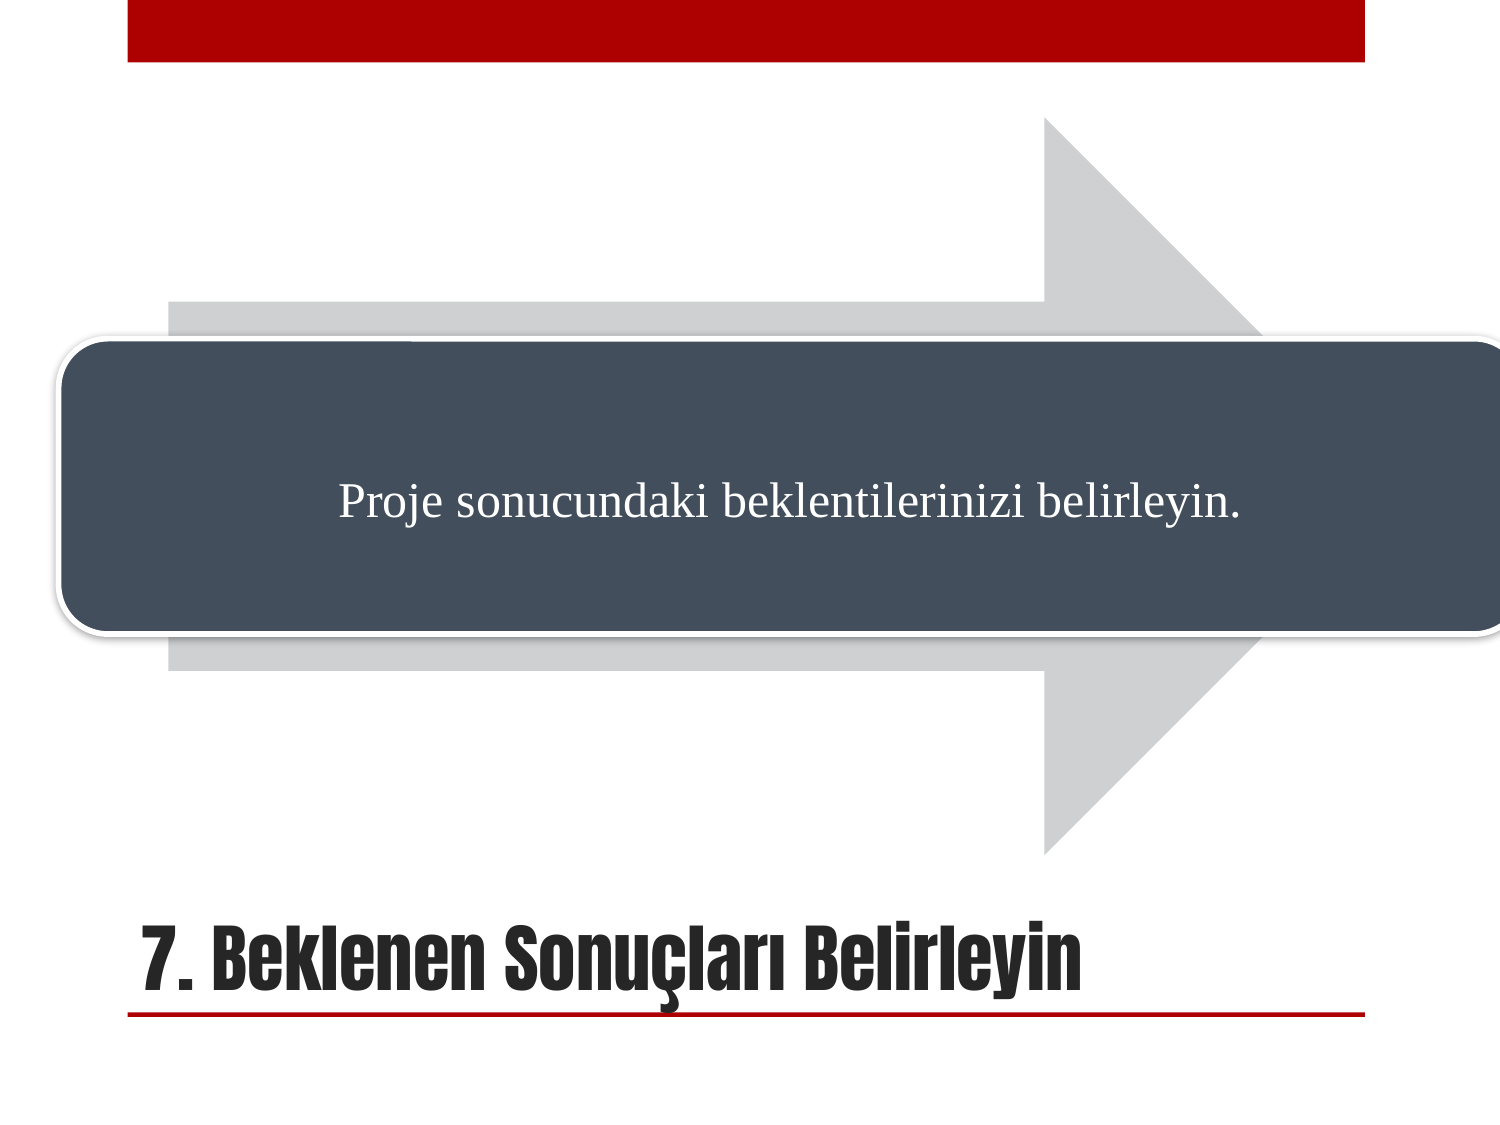

Proje sonucundaki beklentilerinizi belirleyin.
# 7. Beklenen Sonuçları Belirleyin